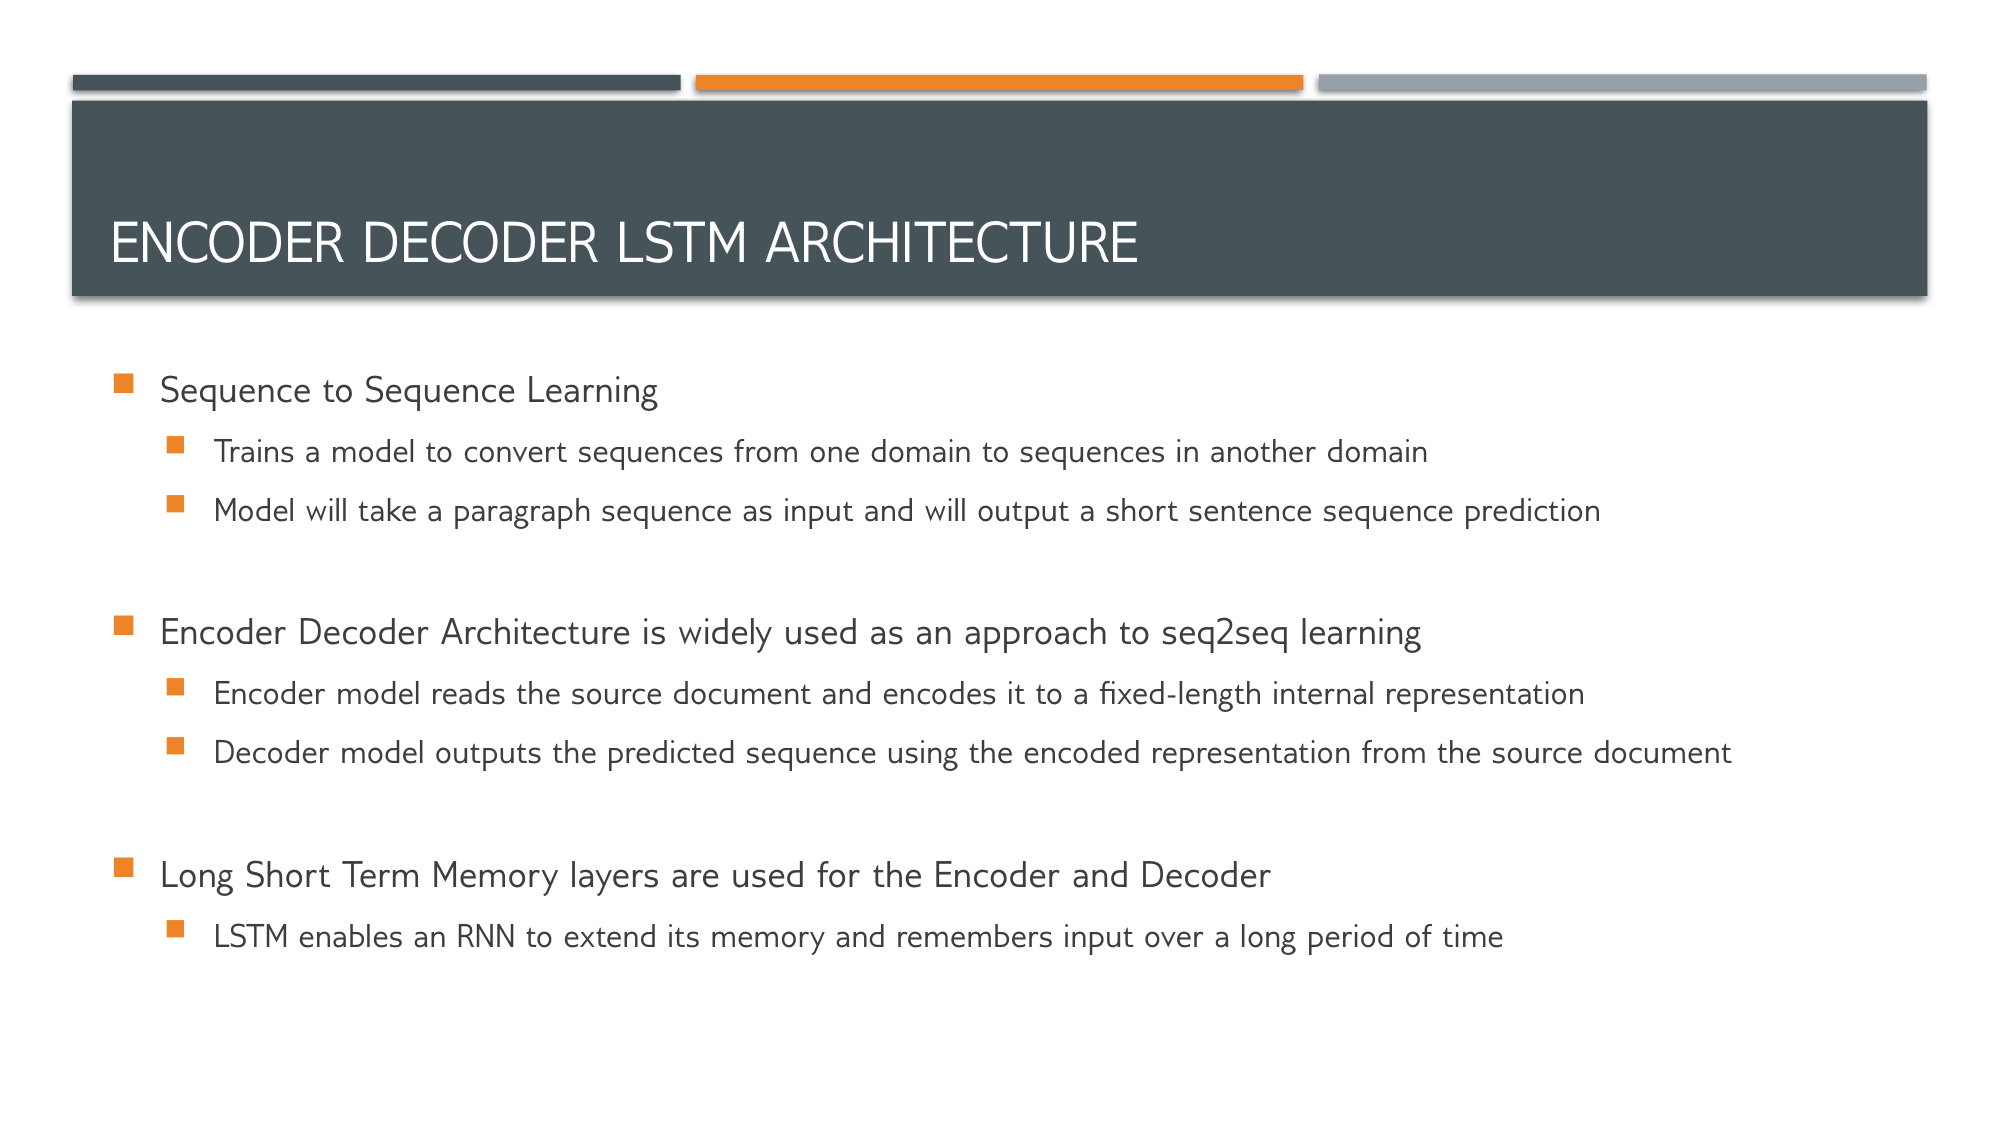

# Encoder decoder lstm architecture
Sequence to Sequence Learning
Trains a model to convert sequences from one domain to sequences in another domain
Model will take a paragraph sequence as input and will output a short sentence sequence prediction

Encoder Decoder Architecture is widely used as an approach to seq2seq learning
Encoder model reads the source document and encodes it to a fixed-length internal representation
Decoder model outputs the predicted sequence using the encoded representation from the source document

Long Short Term Memory layers are used for the Encoder and Decoder
LSTM enables an RNN to extend its memory and remembers input over a long period of time